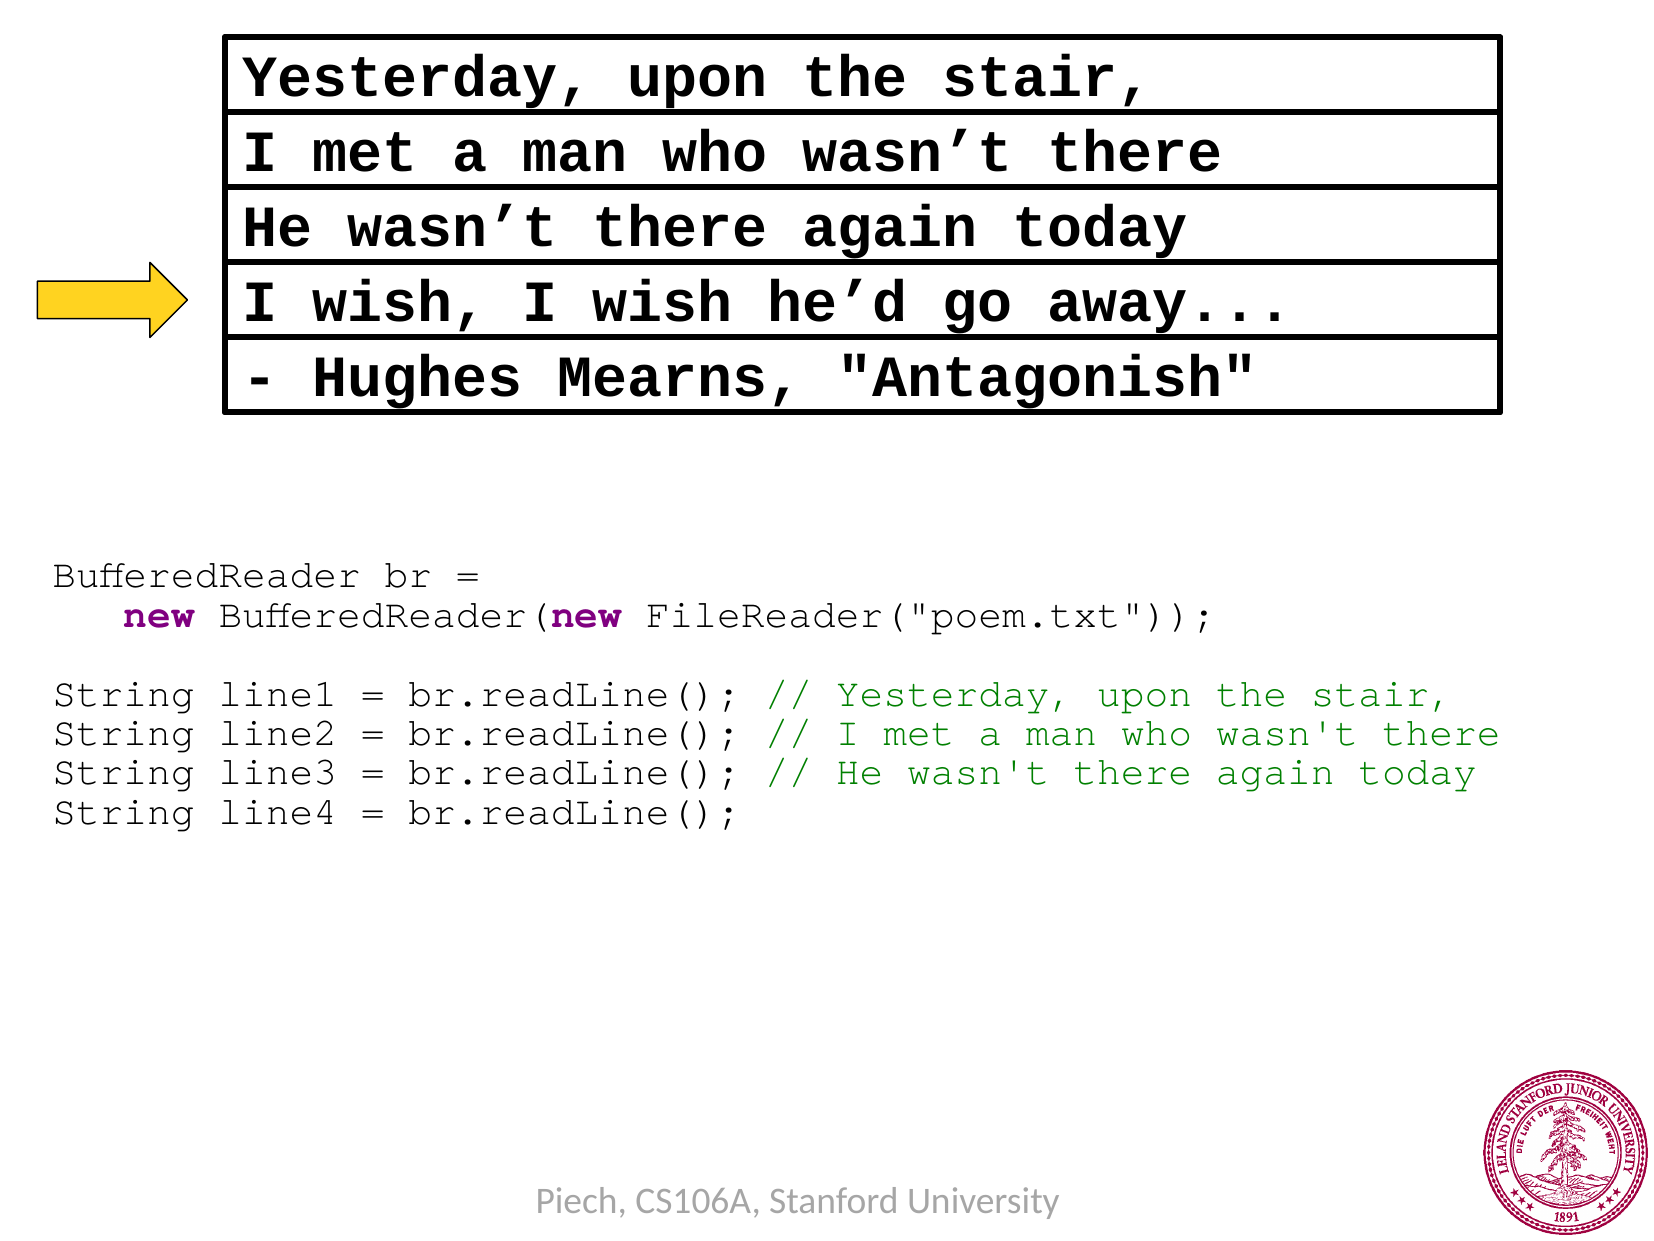

Yesterday, upon the stair,

I met a man who wasn’t there
He wasn’t there again today

I wish, I wish he’d go away...
- Hughes Mearns, "Antagonish"

BufferedReader br =
   new BufferedReader(new FileReader("poem.txt"));

String line1 = br.readLine(); // Yesterday, upon the stair,
String line2 = br.readLine(); // I met a man who wasn't there
String line3 = br.readLine(); // He wasn't there again today
String line4 = br.readLine();